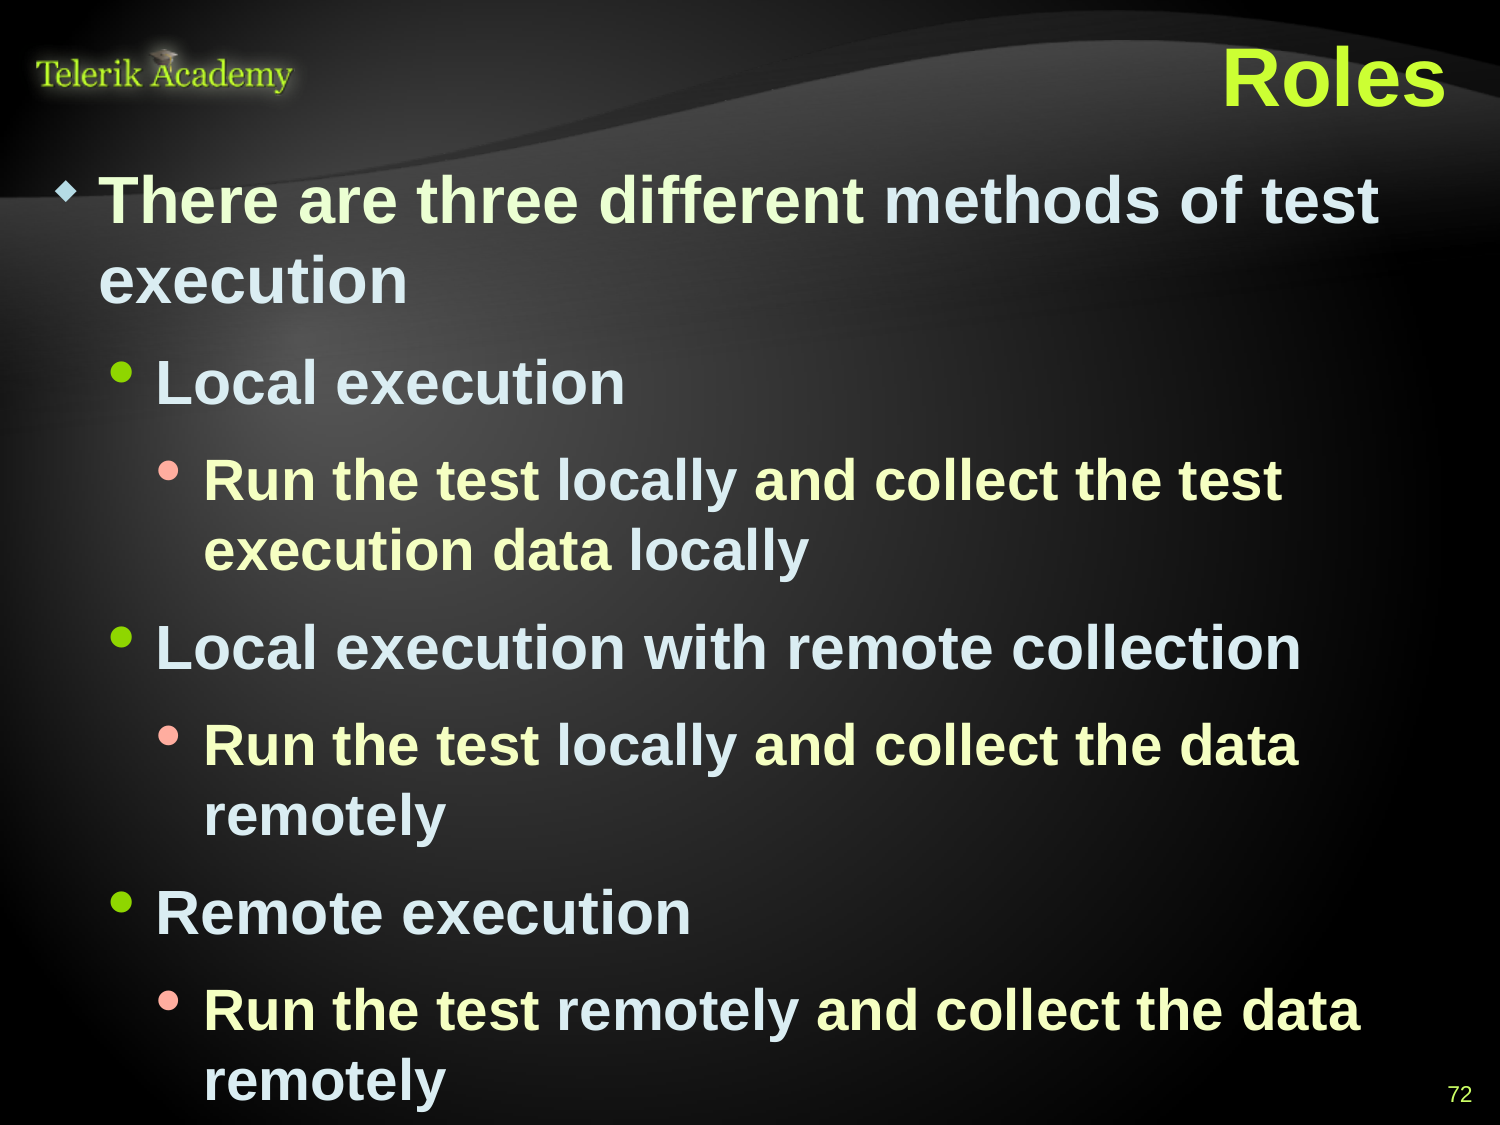

# Roles
There are three different methods of test execution
Local execution
Run the test locally and collect the test execution data locally
Local execution with remote collection
Run the test locally and collect the data remotely
Remote execution
Run the test remotely and collect the data remotely
72